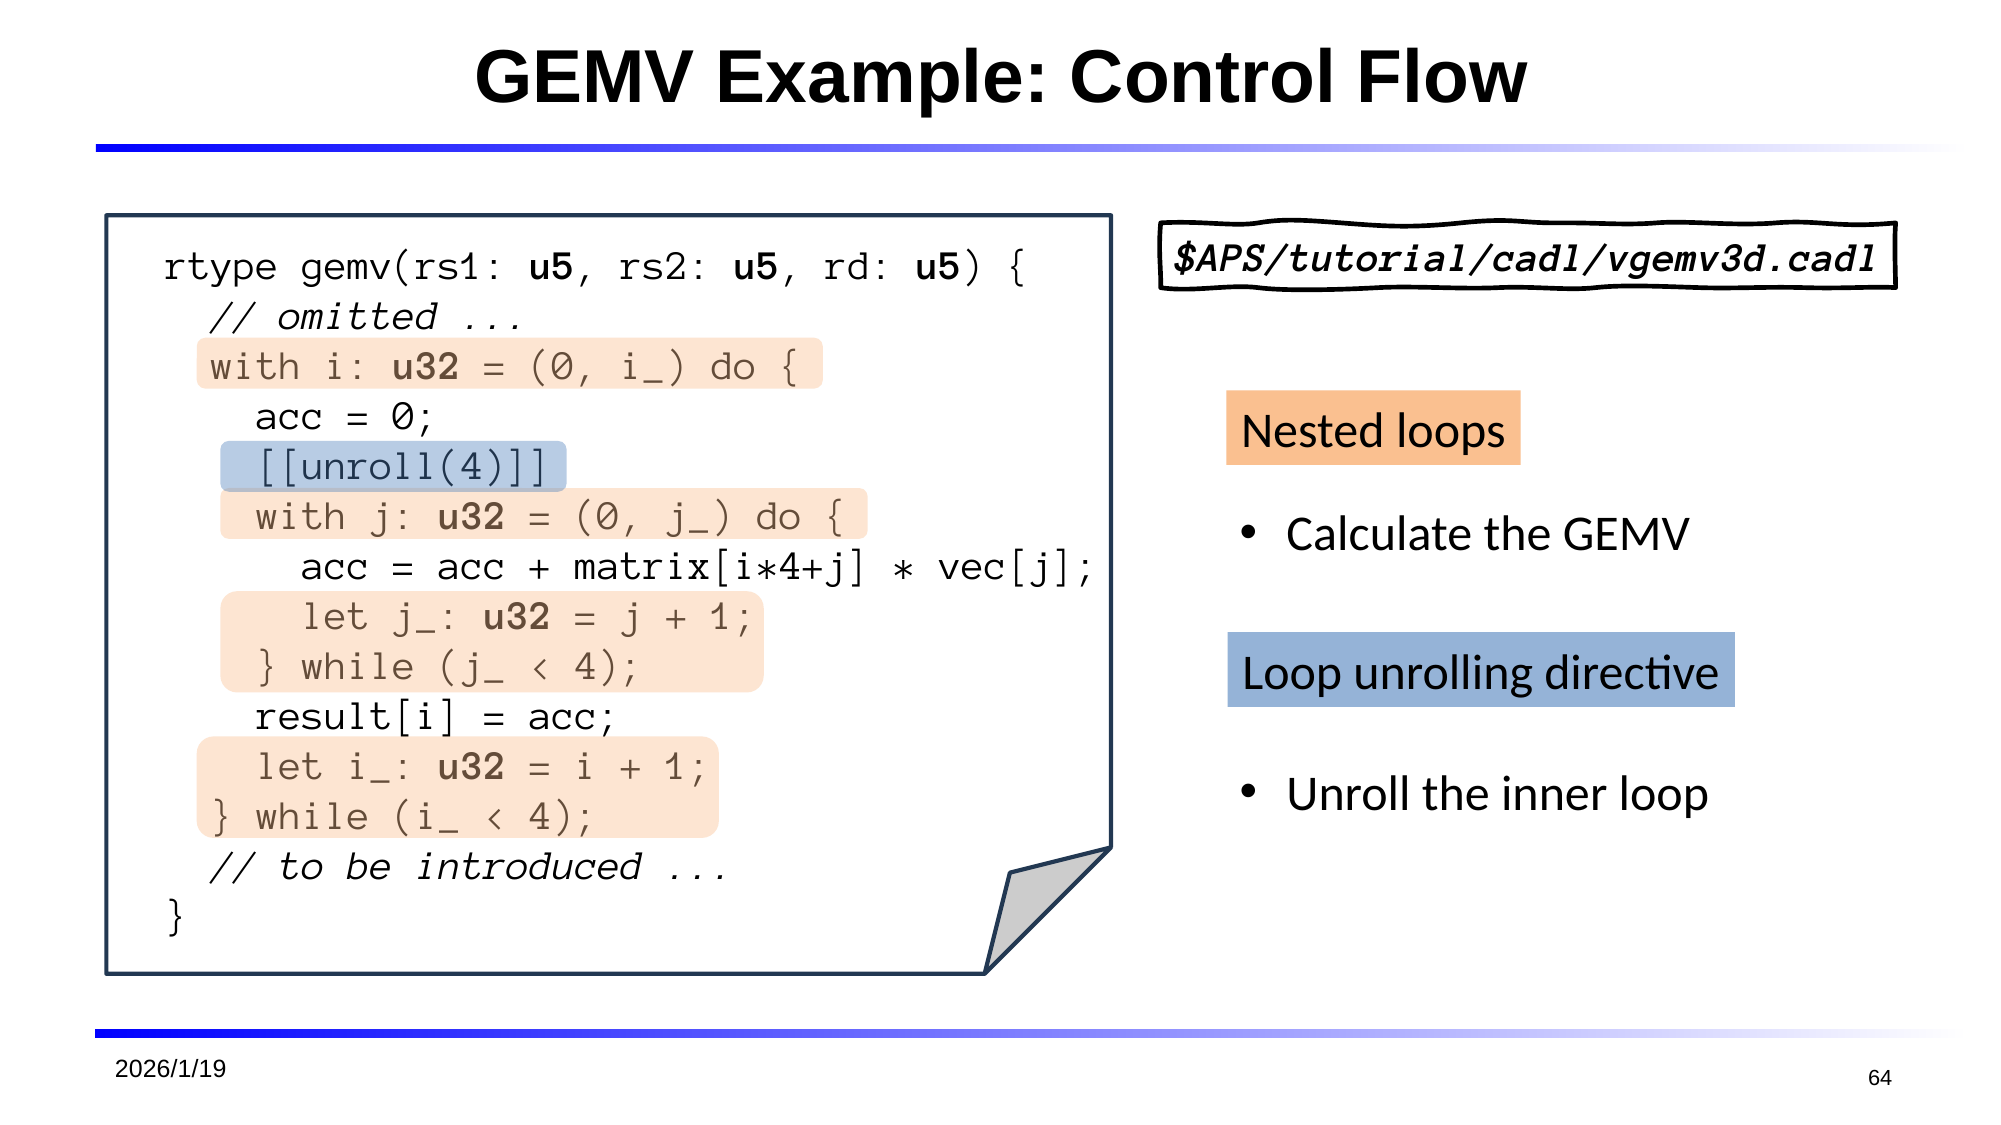

# GEMV Example: Control Flow

rtype gemv(rs1: u5, rs2: u5, rd: u5) {
  // omitted ...
  with i: u32 = (0, i_) do {
    acc = 0;
    [[unroll(4)]]
    with j: u32 = (0, j_) do {
      acc = acc + matrix[i*4+j] * vec[j];
      let j_: u32 = j + 1;
    } while (j_ < 4);
    result[i] = acc;
    let i_: u32 = i + 1;
  } while (i_ < 4);
  // to be introduced ...
}
$APS/tutorial/cadl/vgemv3d.cadl

Nested loops

Calculate the GEMV

Loop unrolling directive

Unroll the inner loop
2026/1/19
64